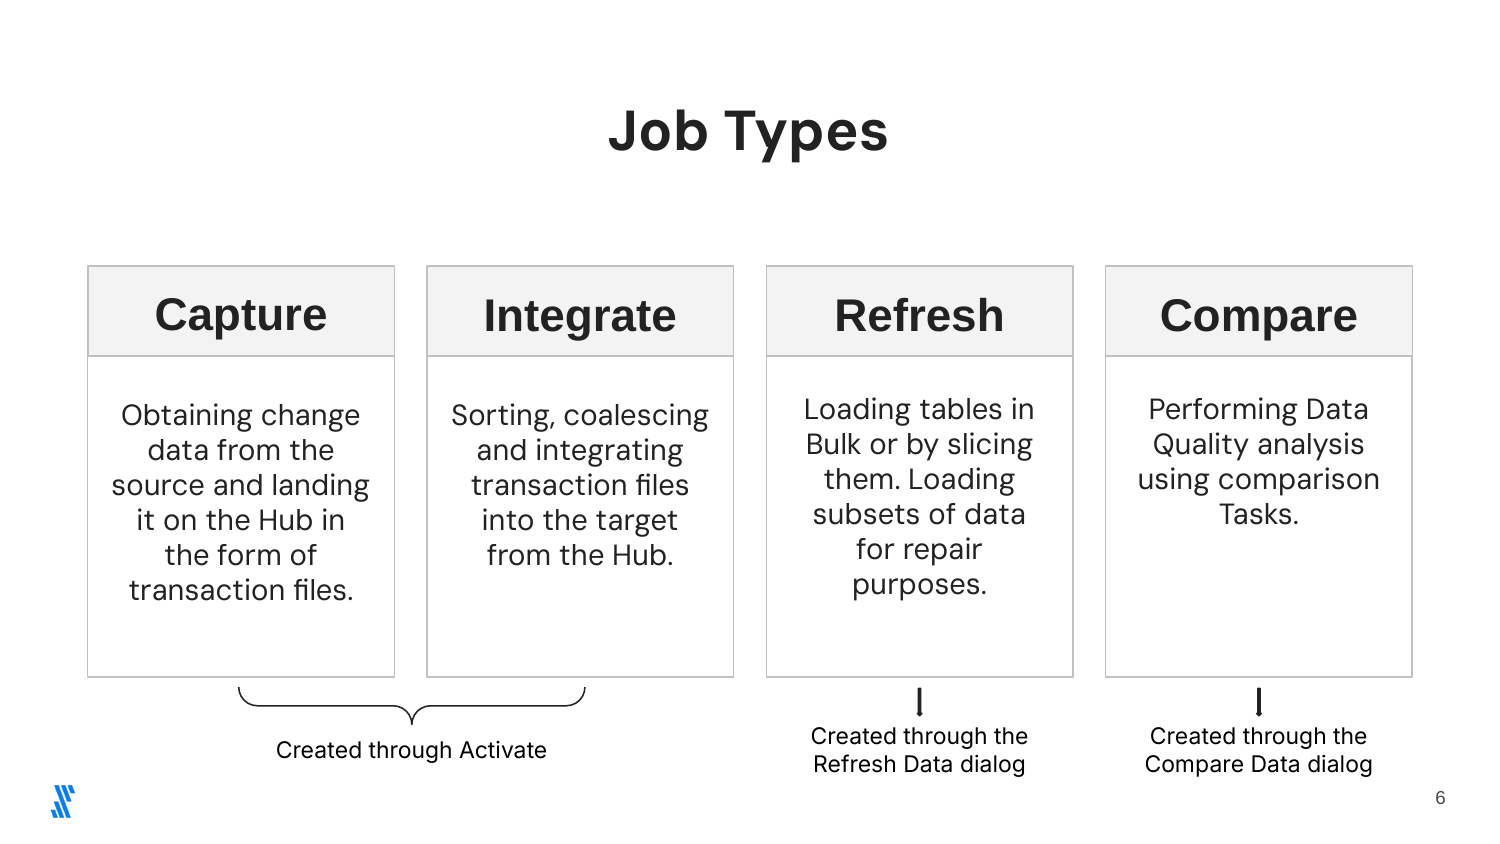

# Job Types
Capture
Integrate
Refresh
Compare
Loading tables in Bulk or by slicing them. Loading subsets of data for repair purposes.
Performing Data Quality analysis using comparison Tasks.
Obtaining change data from the source and landing it on the Hub in the form of transaction files.
Sorting, coalescing and integrating transaction files into the target from the Hub.

Created through Activate
Created through the Refresh Data dialog
Created through the Compare Data dialog
6